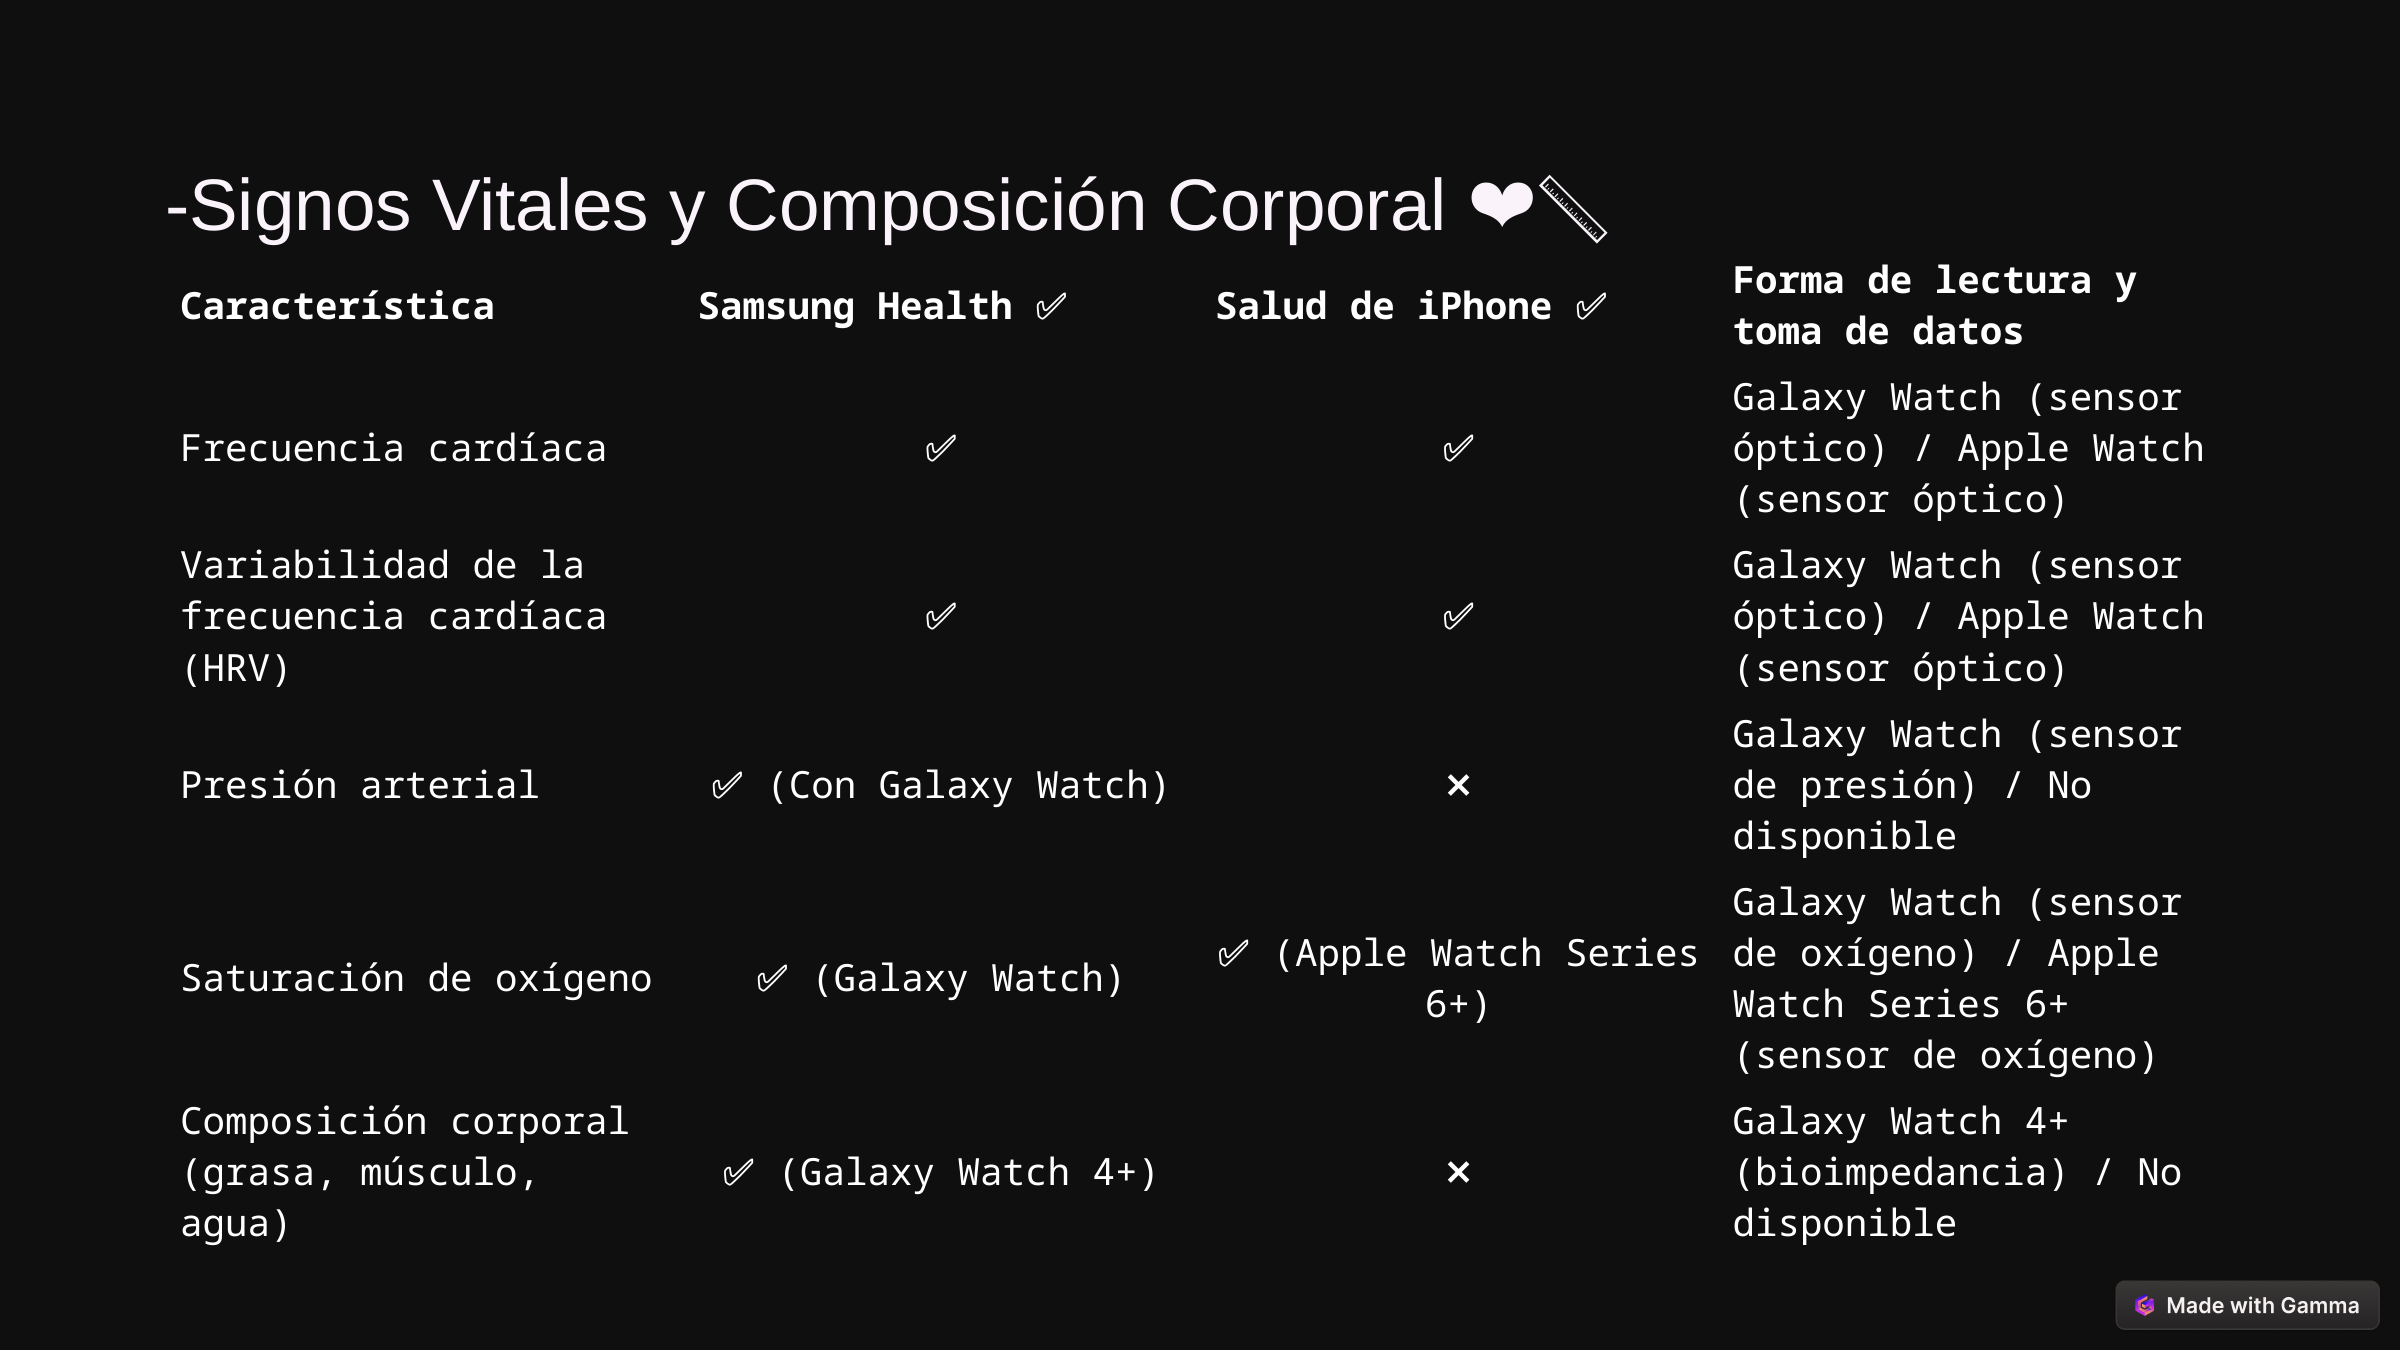

-Signos Vitales y Composición Corporal ❤️📏
| Característica | Samsung Health ✅ | Salud de iPhone ✅ | Forma de lectura y toma de datos |
| --- | --- | --- | --- |
| Frecuencia cardíaca | ✅ | ✅ | Galaxy Watch (sensor óptico) / Apple Watch (sensor óptico) |
| Variabilidad de la frecuencia cardíaca (HRV) | ✅ | ✅ | Galaxy Watch (sensor óptico) / Apple Watch (sensor óptico) |
| Presión arterial | ✅ (Con Galaxy Watch) | ❌ | Galaxy Watch (sensor de presión) / No disponible |
| Saturación de oxígeno | ✅ (Galaxy Watch) | ✅ (Apple Watch Series 6+) | Galaxy Watch (sensor de oxígeno) / Apple Watch Series 6+ (sensor de oxígeno) |
| Composición corporal (grasa, músculo, agua) | ✅ (Galaxy Watch 4+) | ❌ | Galaxy Watch 4+ (bioimpedancia) / No disponible |